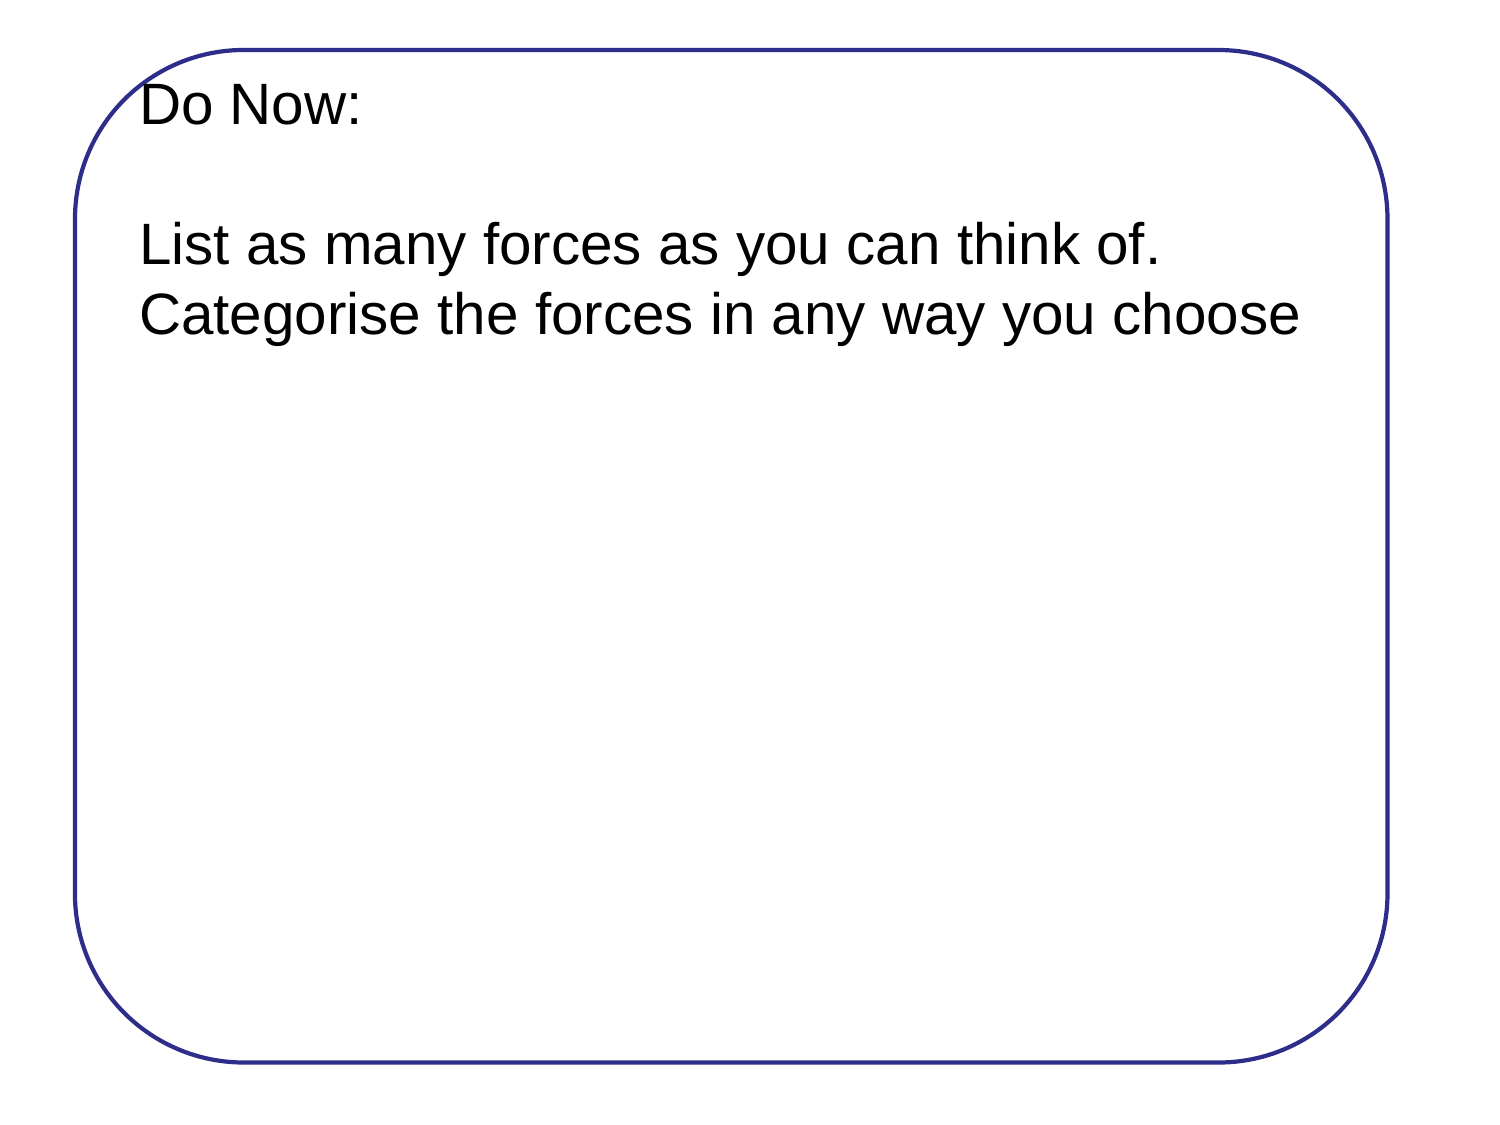

Do Now:

List as many forces as you can think of. Categorise the forces in any way you choose